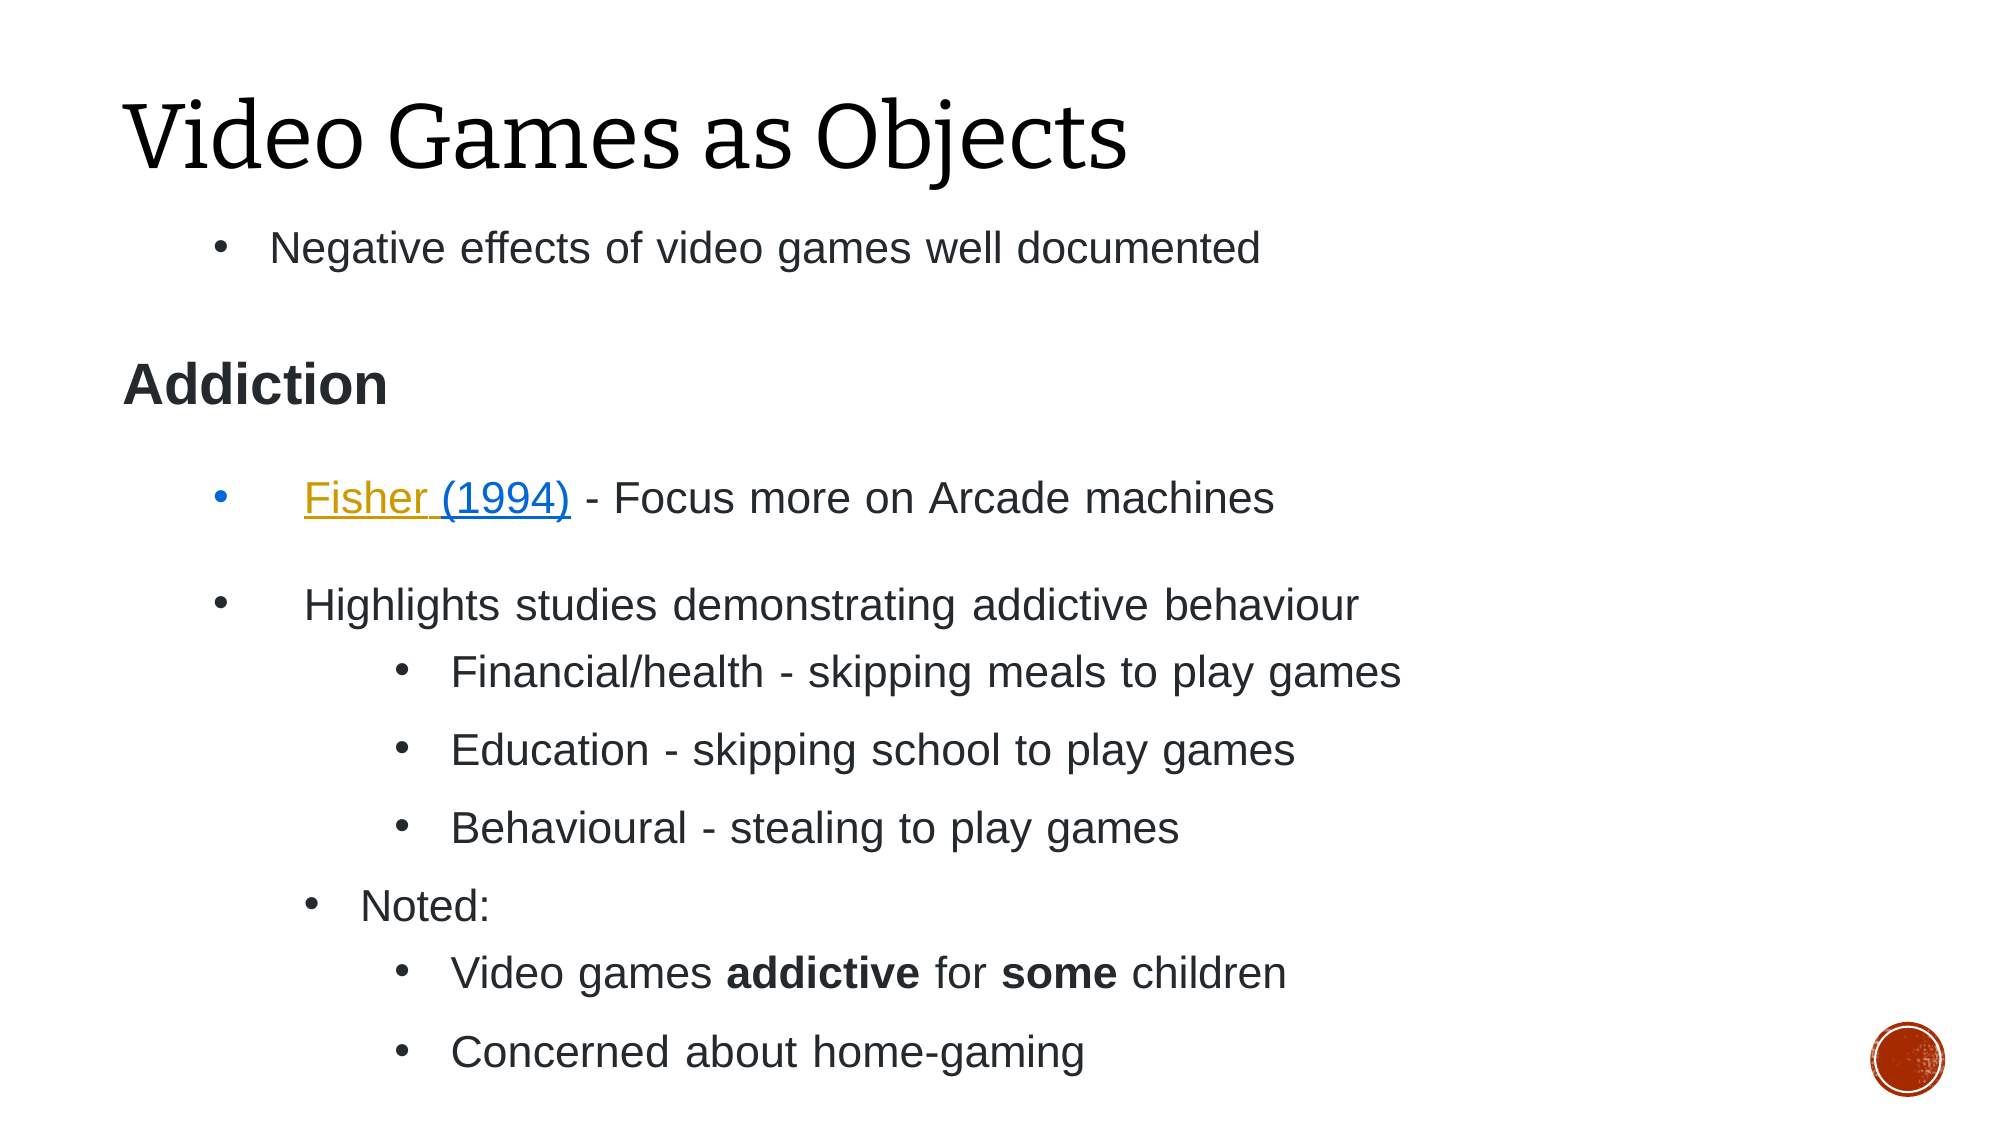

Video Games as Objects
Negative effects of video games well documented

Addiction
Fisher (1994) - Focus more on Arcade machines
Highlights studies demonstrating addictive behaviour
Financial/health - skipping meals to play games
Education - skipping school to play games
Behavioural - stealing to play games
Noted:
Video games addictive for some children
Concerned about home-gaming